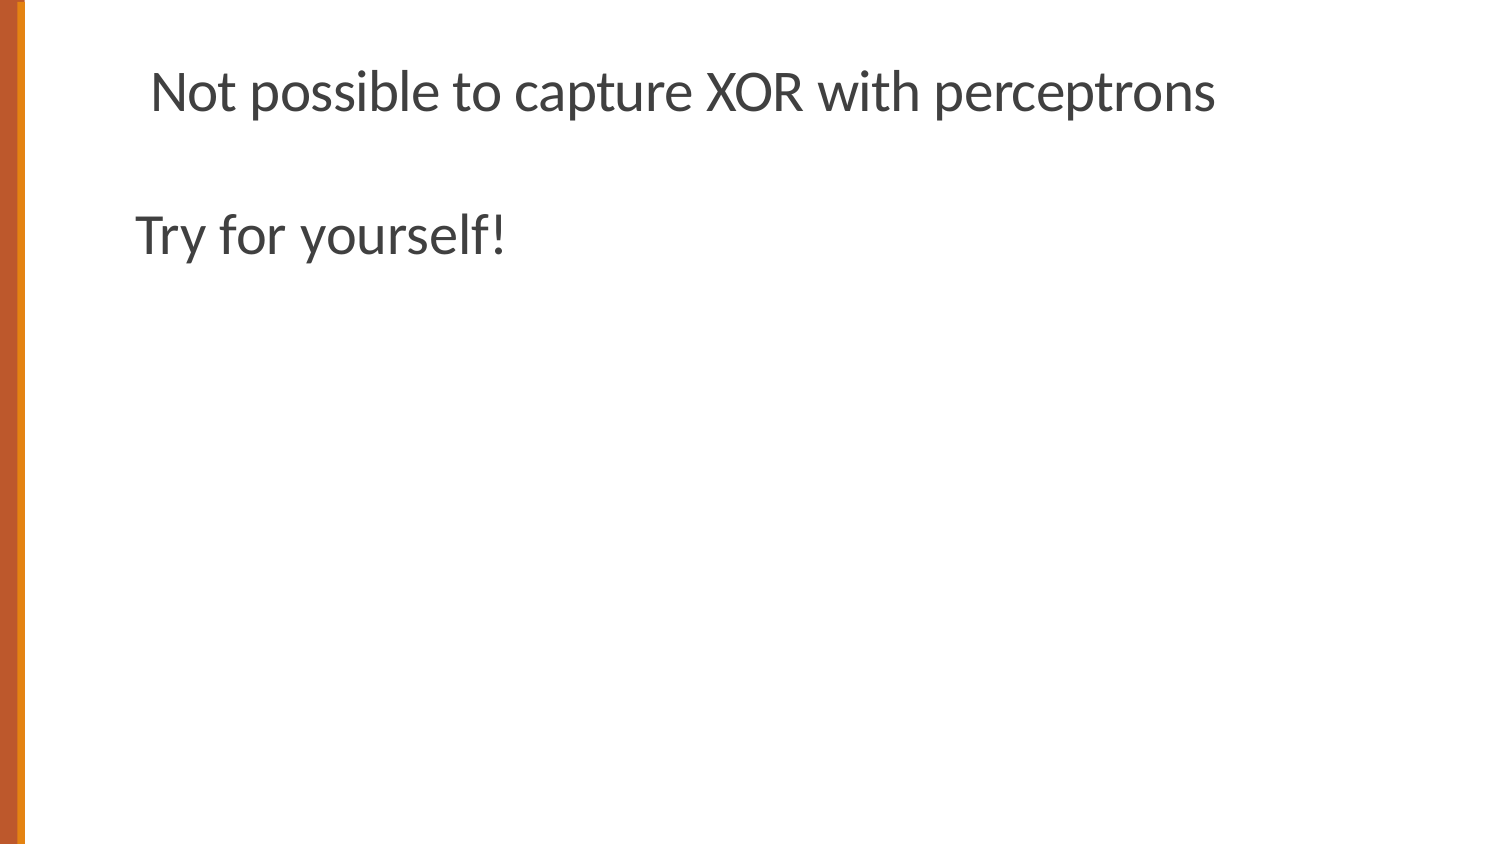

# Not possible to capture XOR with perceptrons
Try for yourself!